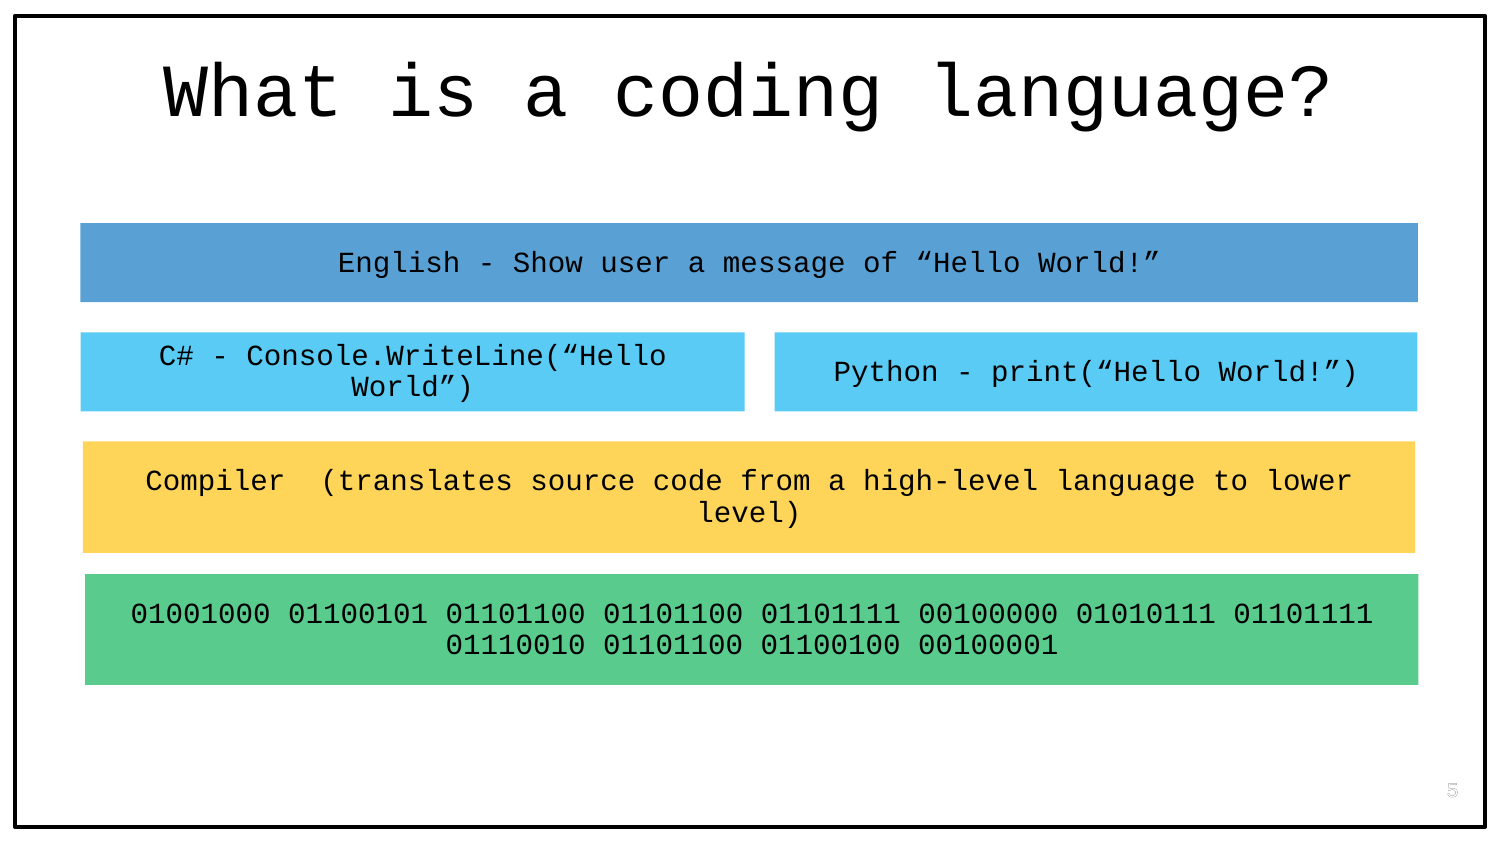

What is a coding language?
English - Show user a message of “Hello World!”
C# - Console.WriteLine(“Hello World”)
Python - print(“Hello World!”)
Compiler  (translates source code from a high-level language to lower level)
01001000 01100101 01101100 01101100 01101111 00100000 01010111 01101111 01110010 01101100 01100100 00100001

5
5